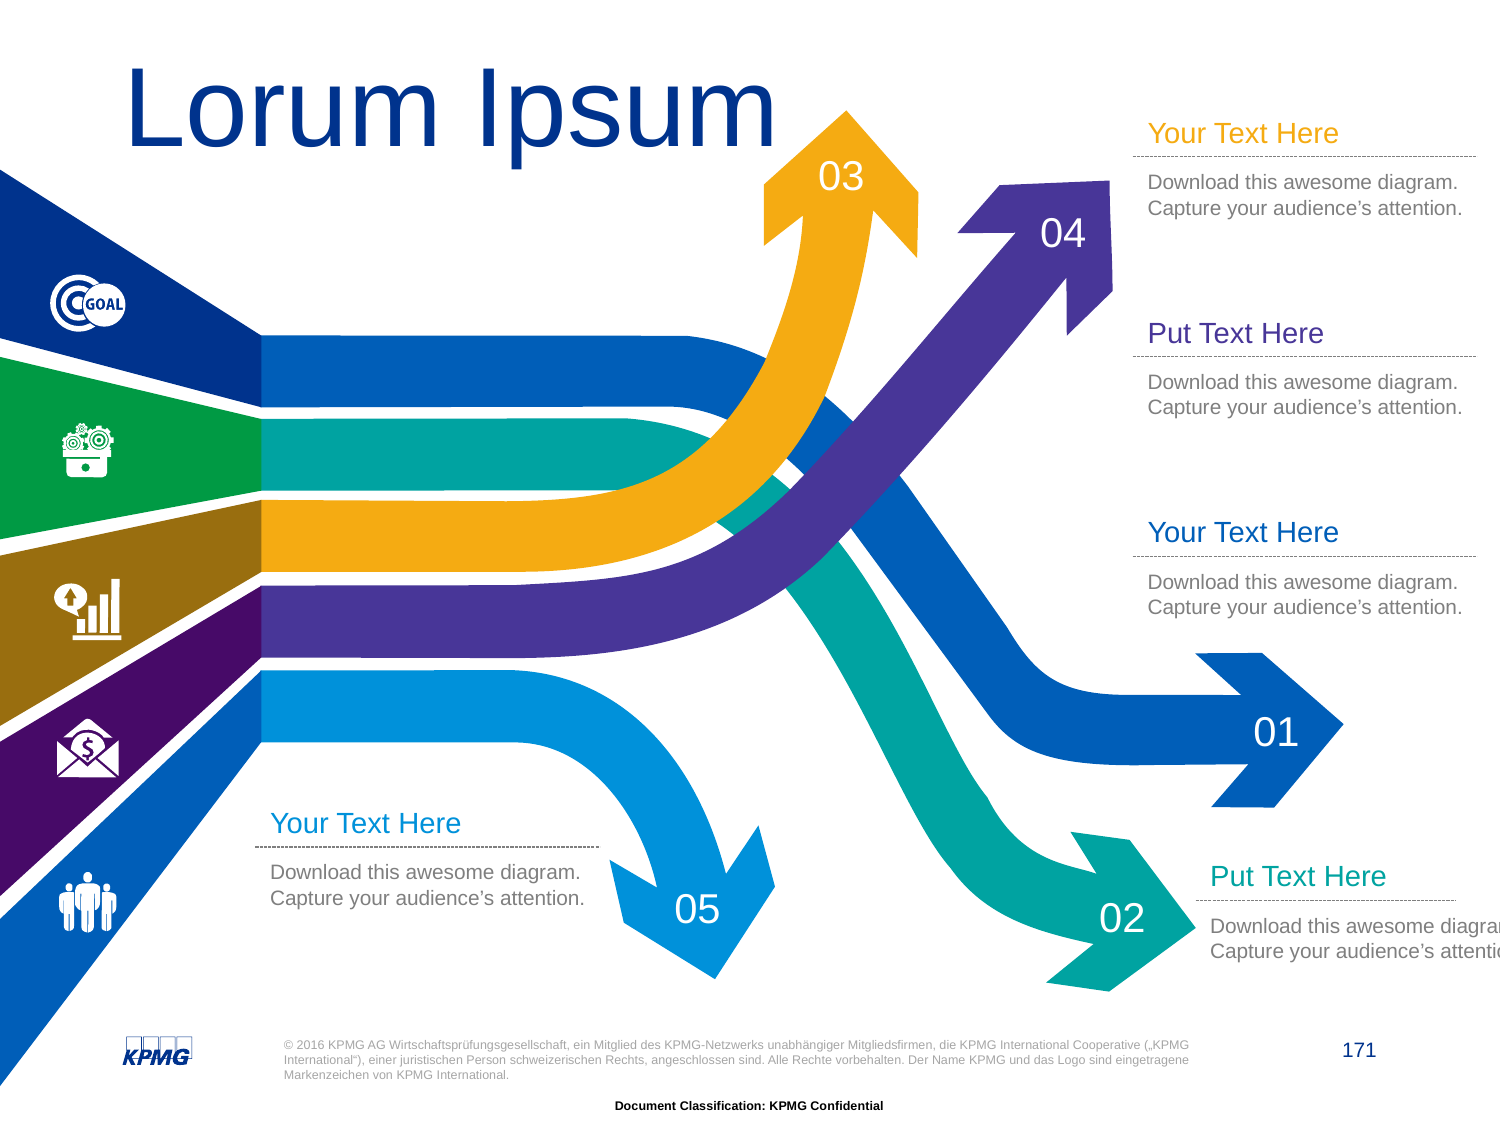

# Lorum Ipsum
Your Text Here
Download this awesome diagram. Capture your audience’s attention.

03

01

04

02

05
Put Text Here
Download this awesome diagram. Capture your audience’s attention.
Your Text Here
Download this awesome diagram. Capture your audience’s attention.
Your Text Here
Download this awesome diagram. Capture your audience’s attention.
Put Text Here
Download this awesome diagram. Capture your audience’s attention.